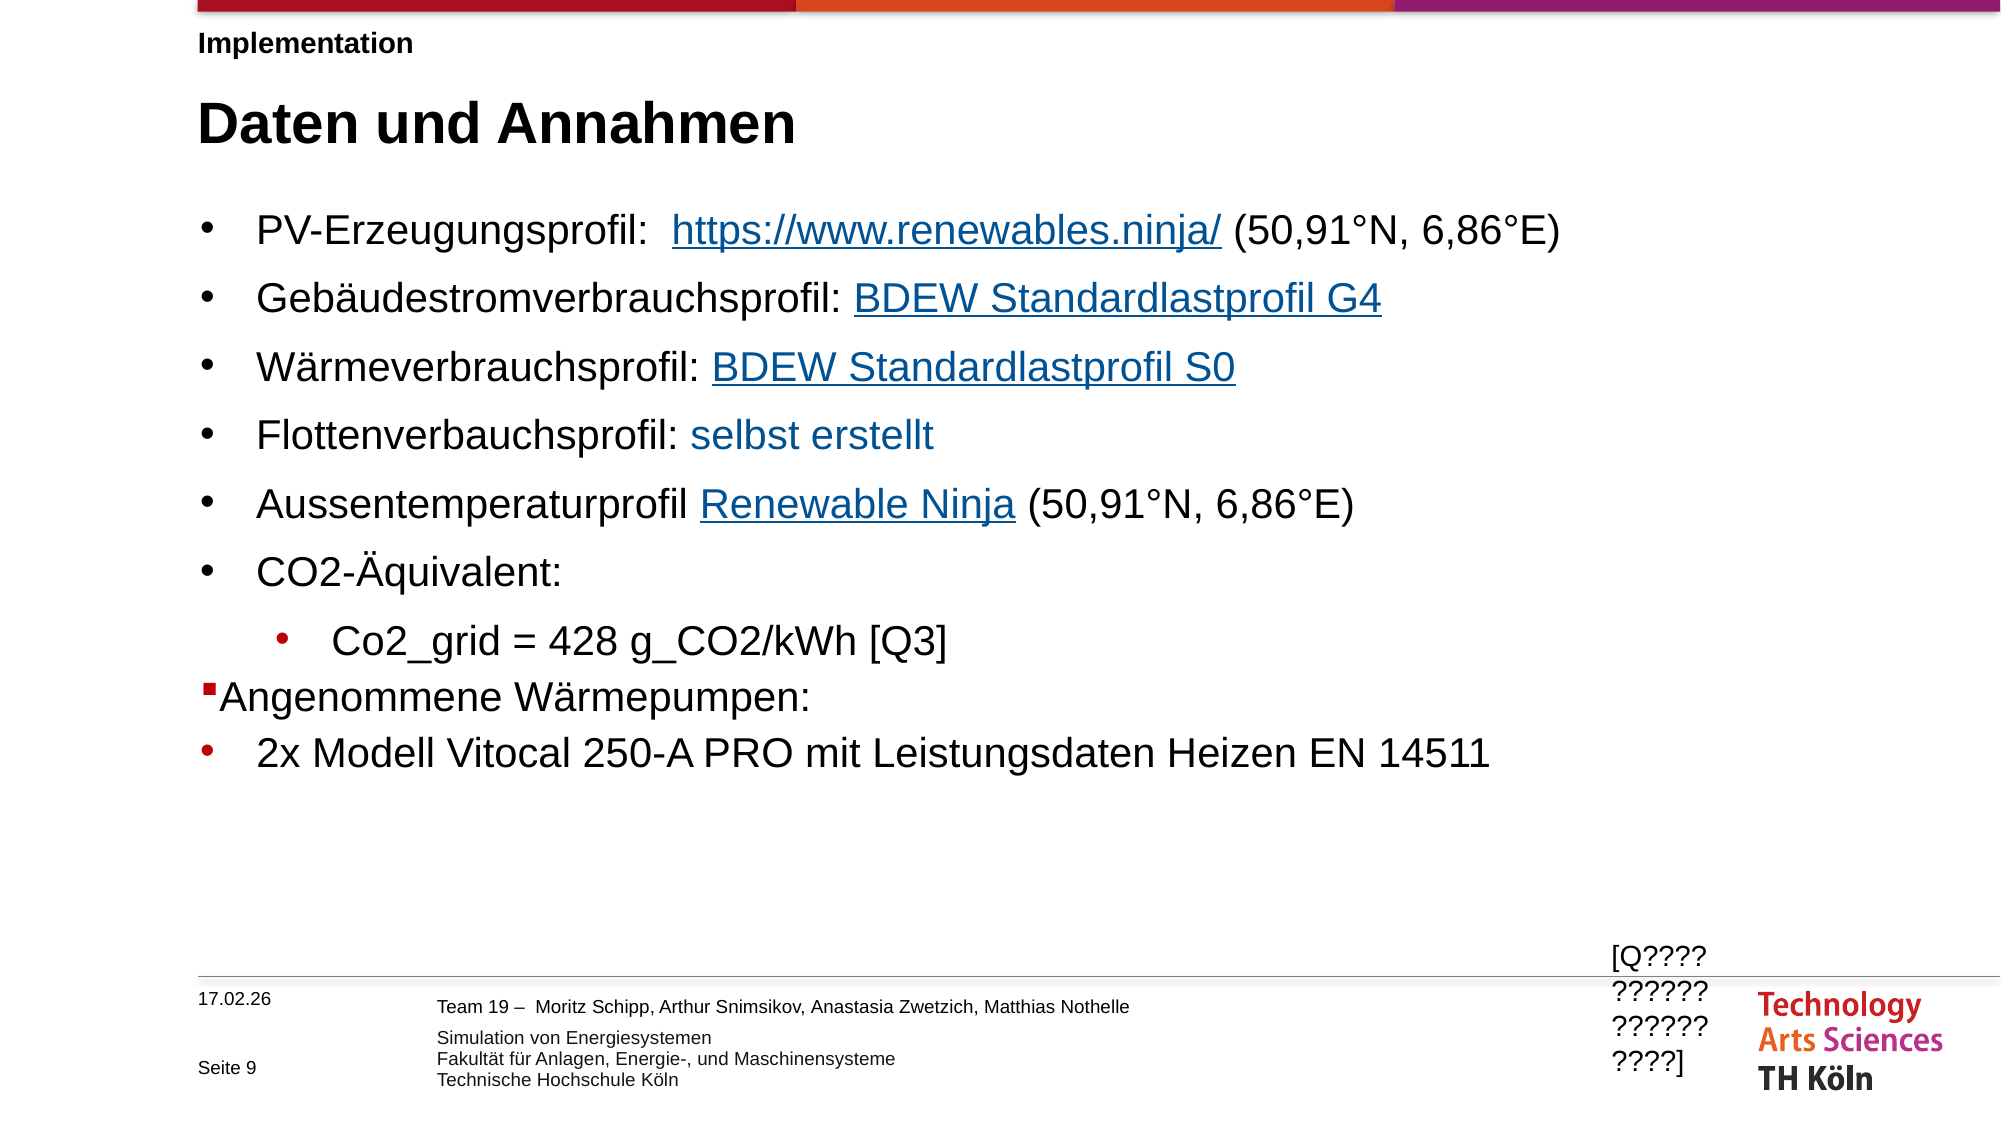

Implementation

# Daten und Annahmen
PV-Erzeugungsprofil:  https://www.renewables.ninja/ (50,91°N, 6,86°E)
Gebäudestromverbrauchsprofil: BDEW Standardlastprofil G4
Wärmeverbrauchsprofil: BDEW Standardlastprofil S0
Flottenverbauchsprofil: selbst erstellt
Aussentemperaturprofil Renewable Ninja (50,91°N, 6,86°E)
CO2-Äquivalent:
Co2_grid = 428 g_CO2/kWh [Q3]
Angenommene Wärmepumpen:
2x Modell Vitocal 250-A PRO mit Leistungsdaten Heizen EN 14511

[Q????????????????????]

17.02.26
Seite 9